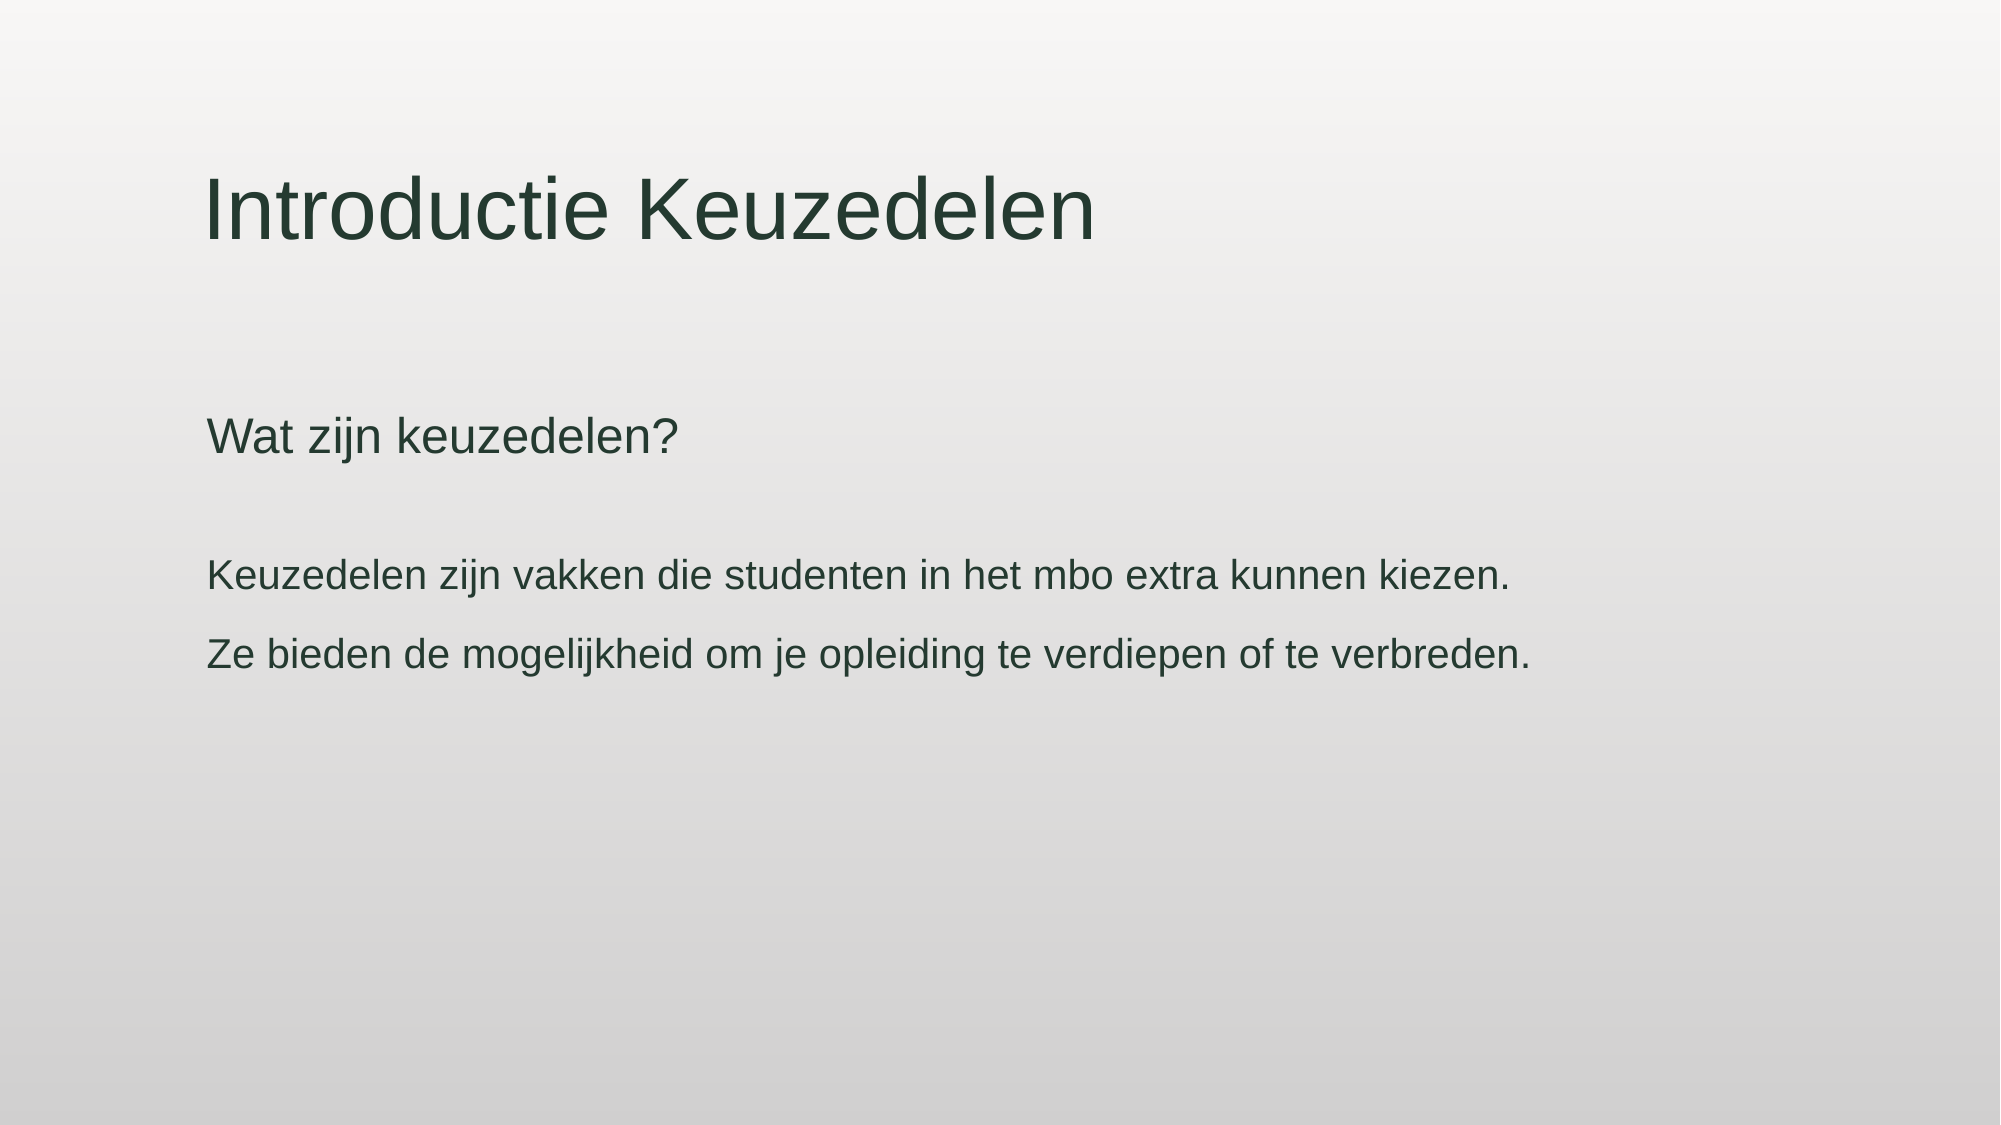

# Introductie Keuzedelen
Wat zijn keuzedelen?
Keuzedelen zijn vakken die studenten in het mbo extra kunnen kiezen.
Ze bieden de mogelijkheid om je opleiding te verdiepen of te verbreden.